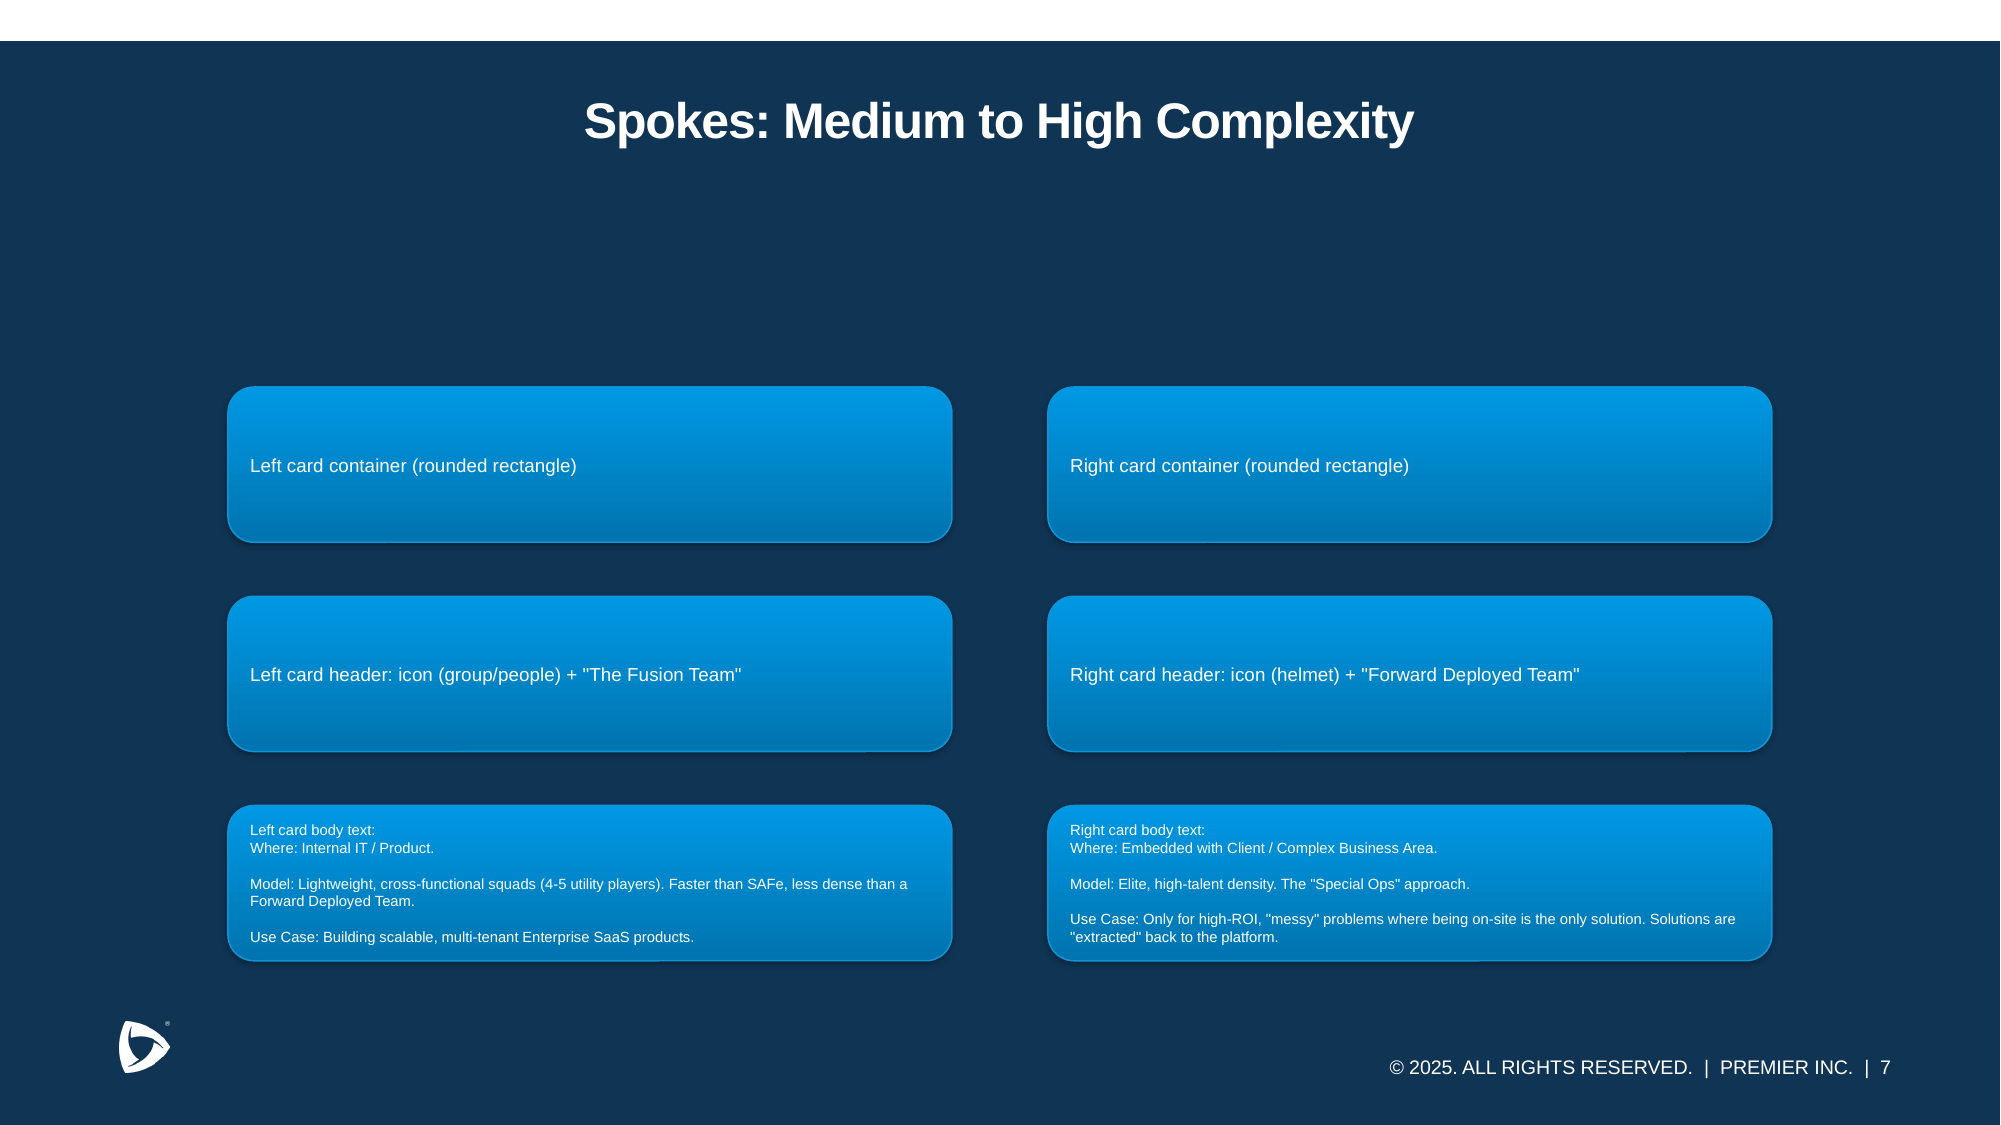

# Spokes: Medium to High Complexity
Left card container (rounded rectangle)
Right card container (rounded rectangle)
Left card header: icon (group/people) + "The Fusion Team"
Right card header: icon (helmet) + "Forward Deployed Team"
Left card body text:
Where: Internal IT / Product.

Model: Lightweight, cross-functional squads (4-5 utility players). Faster than SAFe, less dense than a Forward Deployed Team.

Use Case: Building scalable, multi-tenant Enterprise SaaS products.
Right card body text:
Where: Embedded with Client / Complex Business Area.

Model: Elite, high-talent density. The "Special Ops" approach.

Use Case: Only for high-ROI, "messy" problems where being on-site is the only solution. Solutions are "extracted" back to the platform.